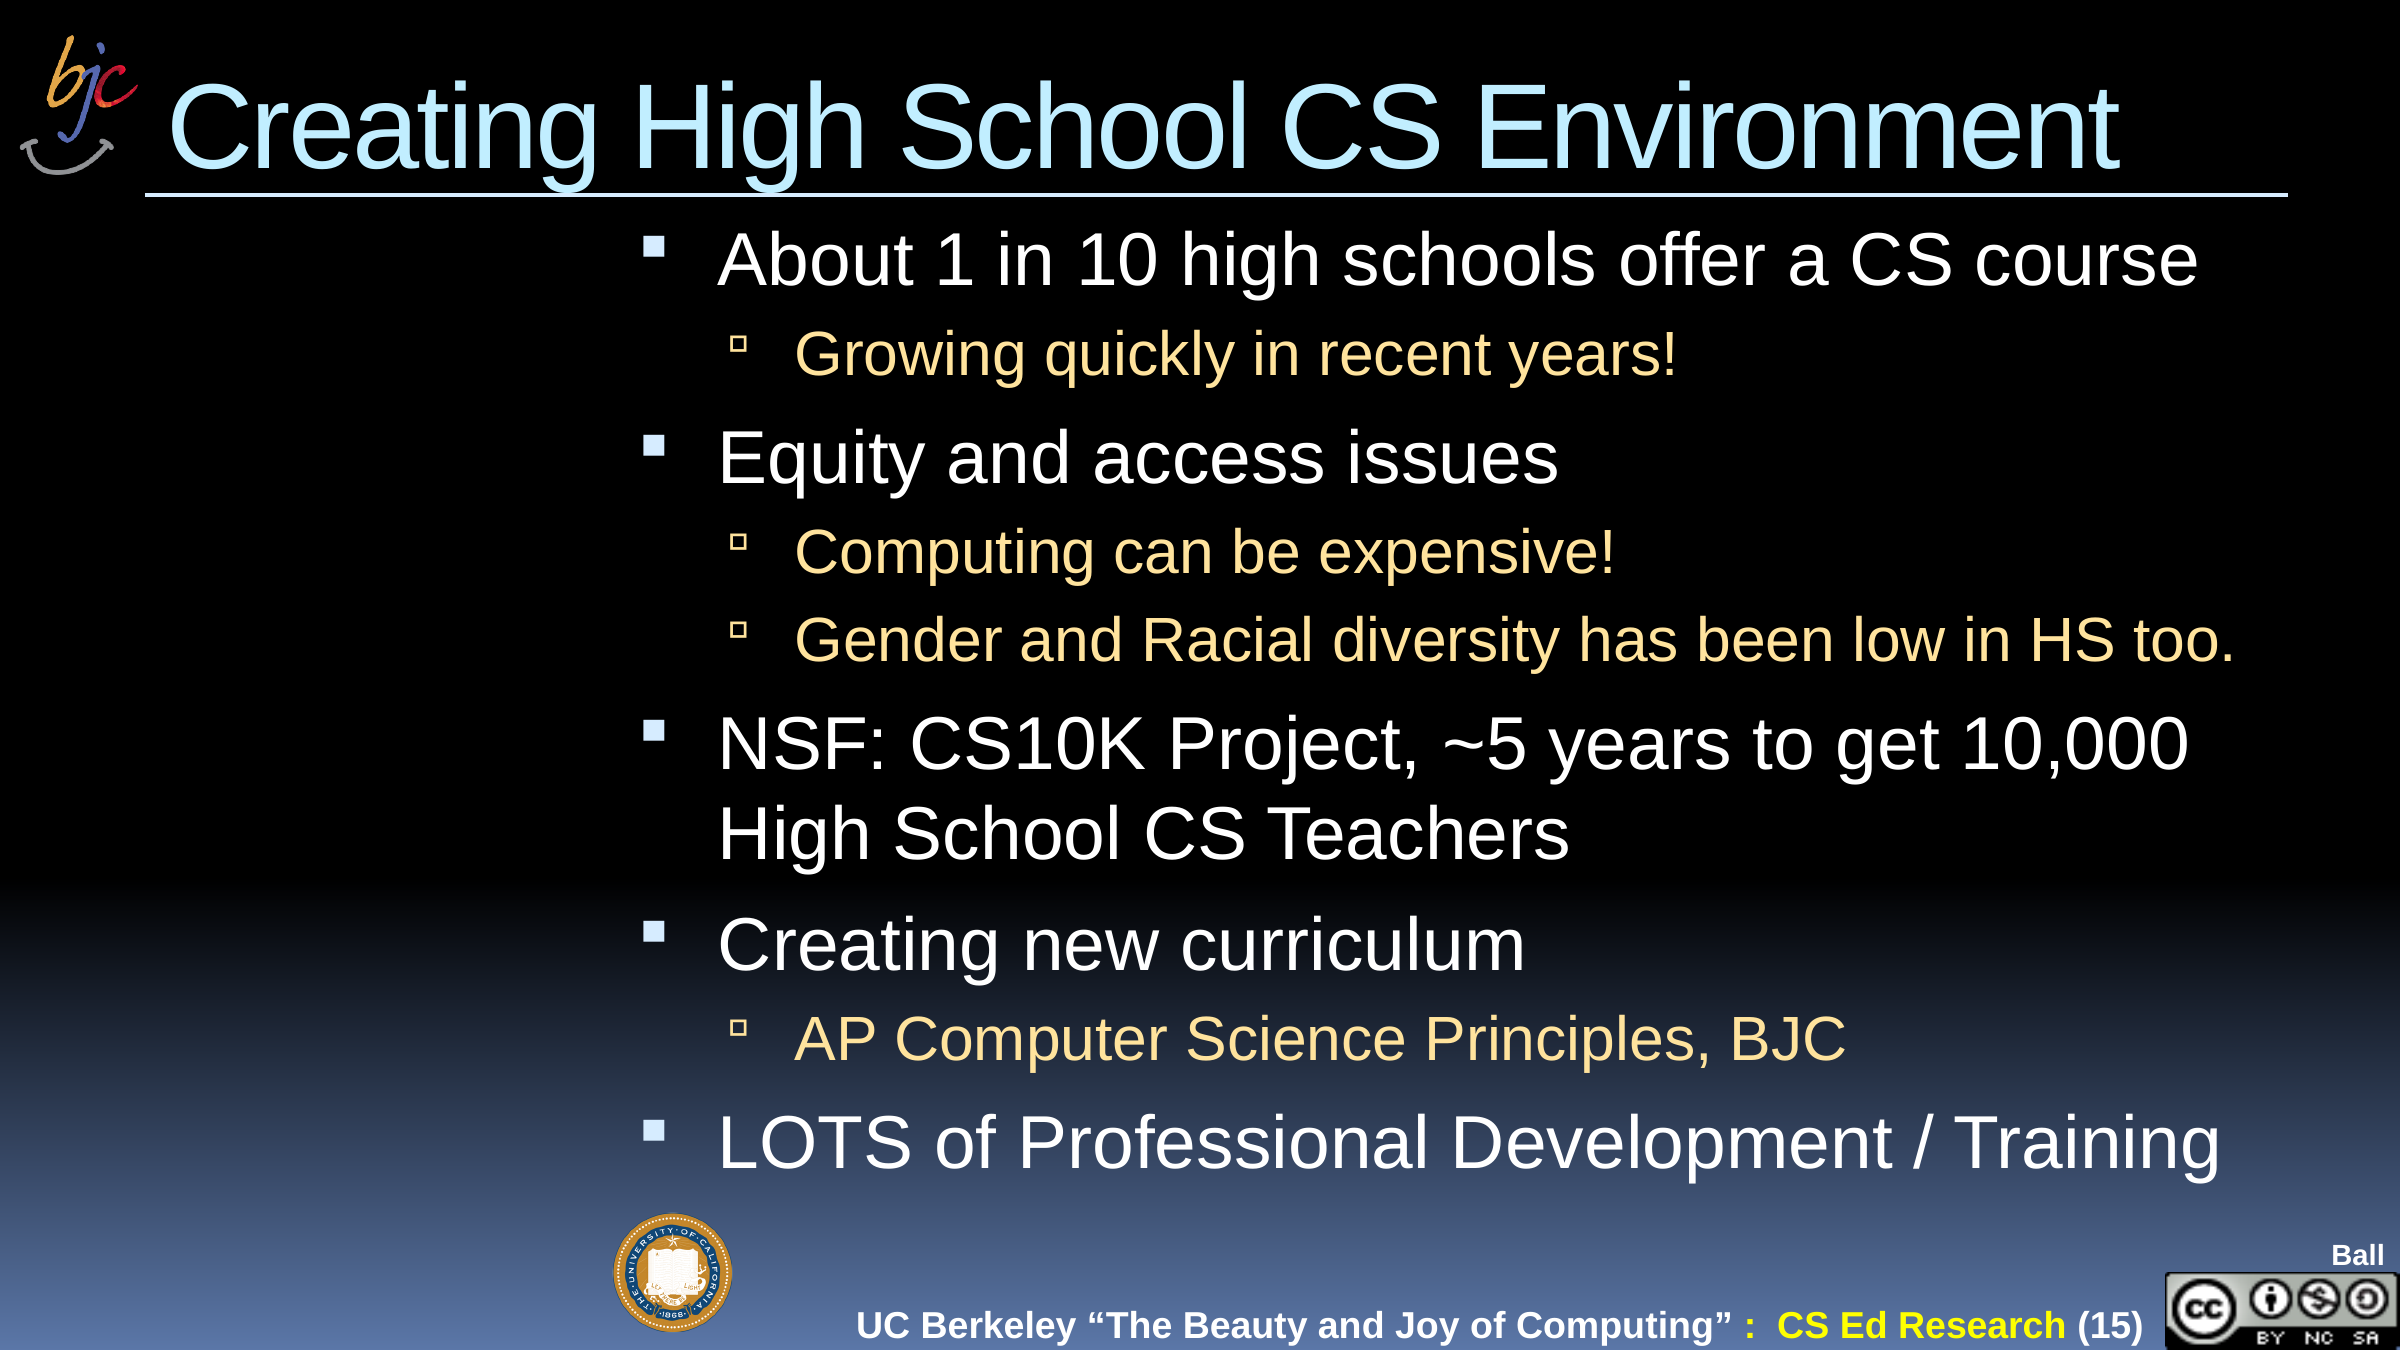

# Creating High School CS Environment
About 1 in 10 high schools offer a CS course
Growing quickly in recent years!
Equity and access issues
Computing can be expensive!
Gender and Racial diversity has been low in HS too.
NSF: CS10K Project, ~5 years to get 10,000 High School CS Teachers
Creating new curriculum
AP Computer Science Principles, BJC
LOTS of Professional Development / Training